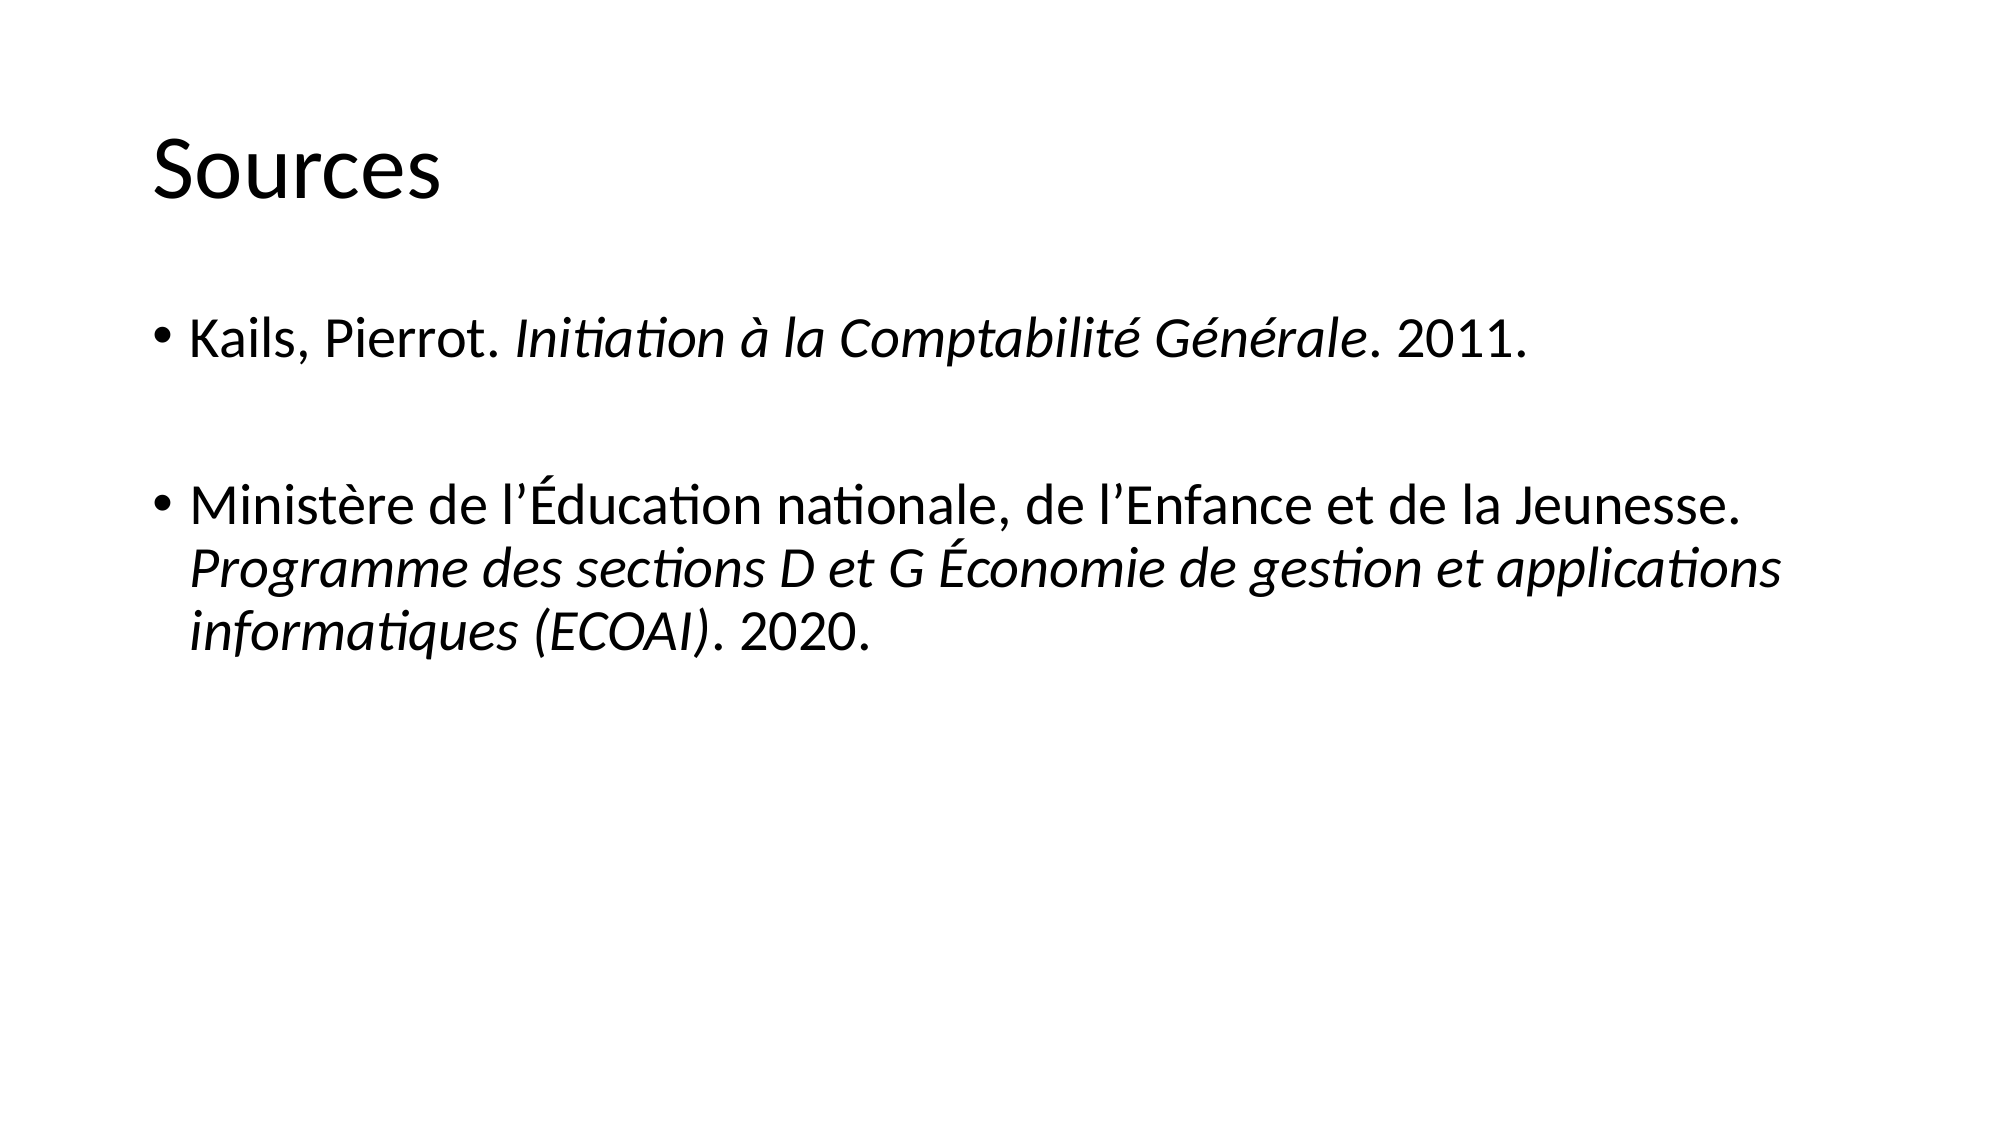

# Sources
Kails, Pierrot. Initiation à la Comptabilité Générale. 2011.

Ministère de l’Éducation nationale, de l’Enfance et de la Jeunesse. Programme des sections D et G Économie de gestion et applications informatiques (ECOAI). 2020.